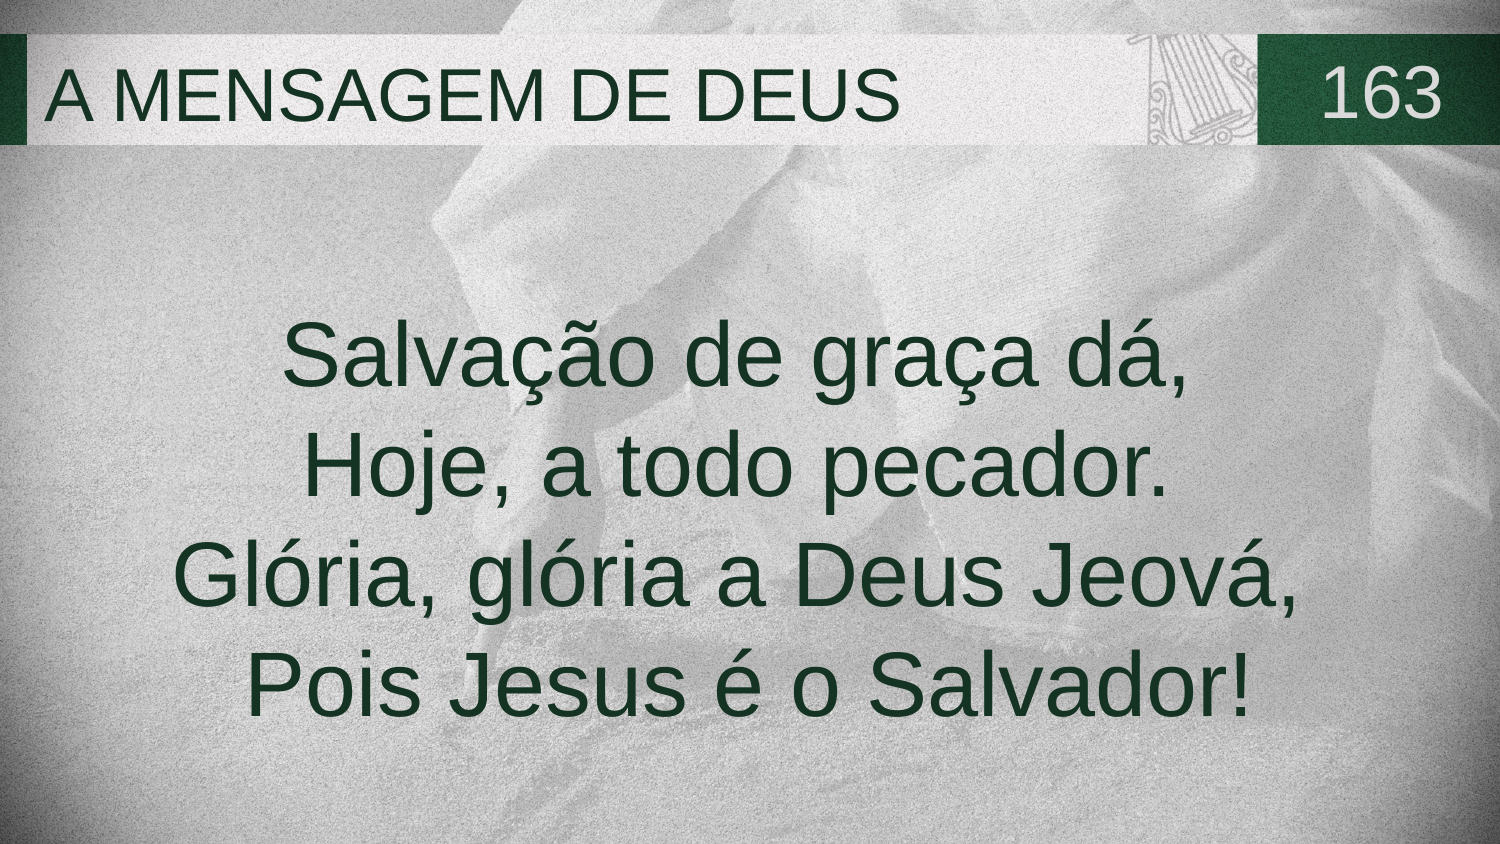

# A MENSAGEM DE DEUS
163
Salvação de graça dá,
Hoje, a todo pecador.
Glória, glória a Deus Jeová,
Pois Jesus é o Salvador!